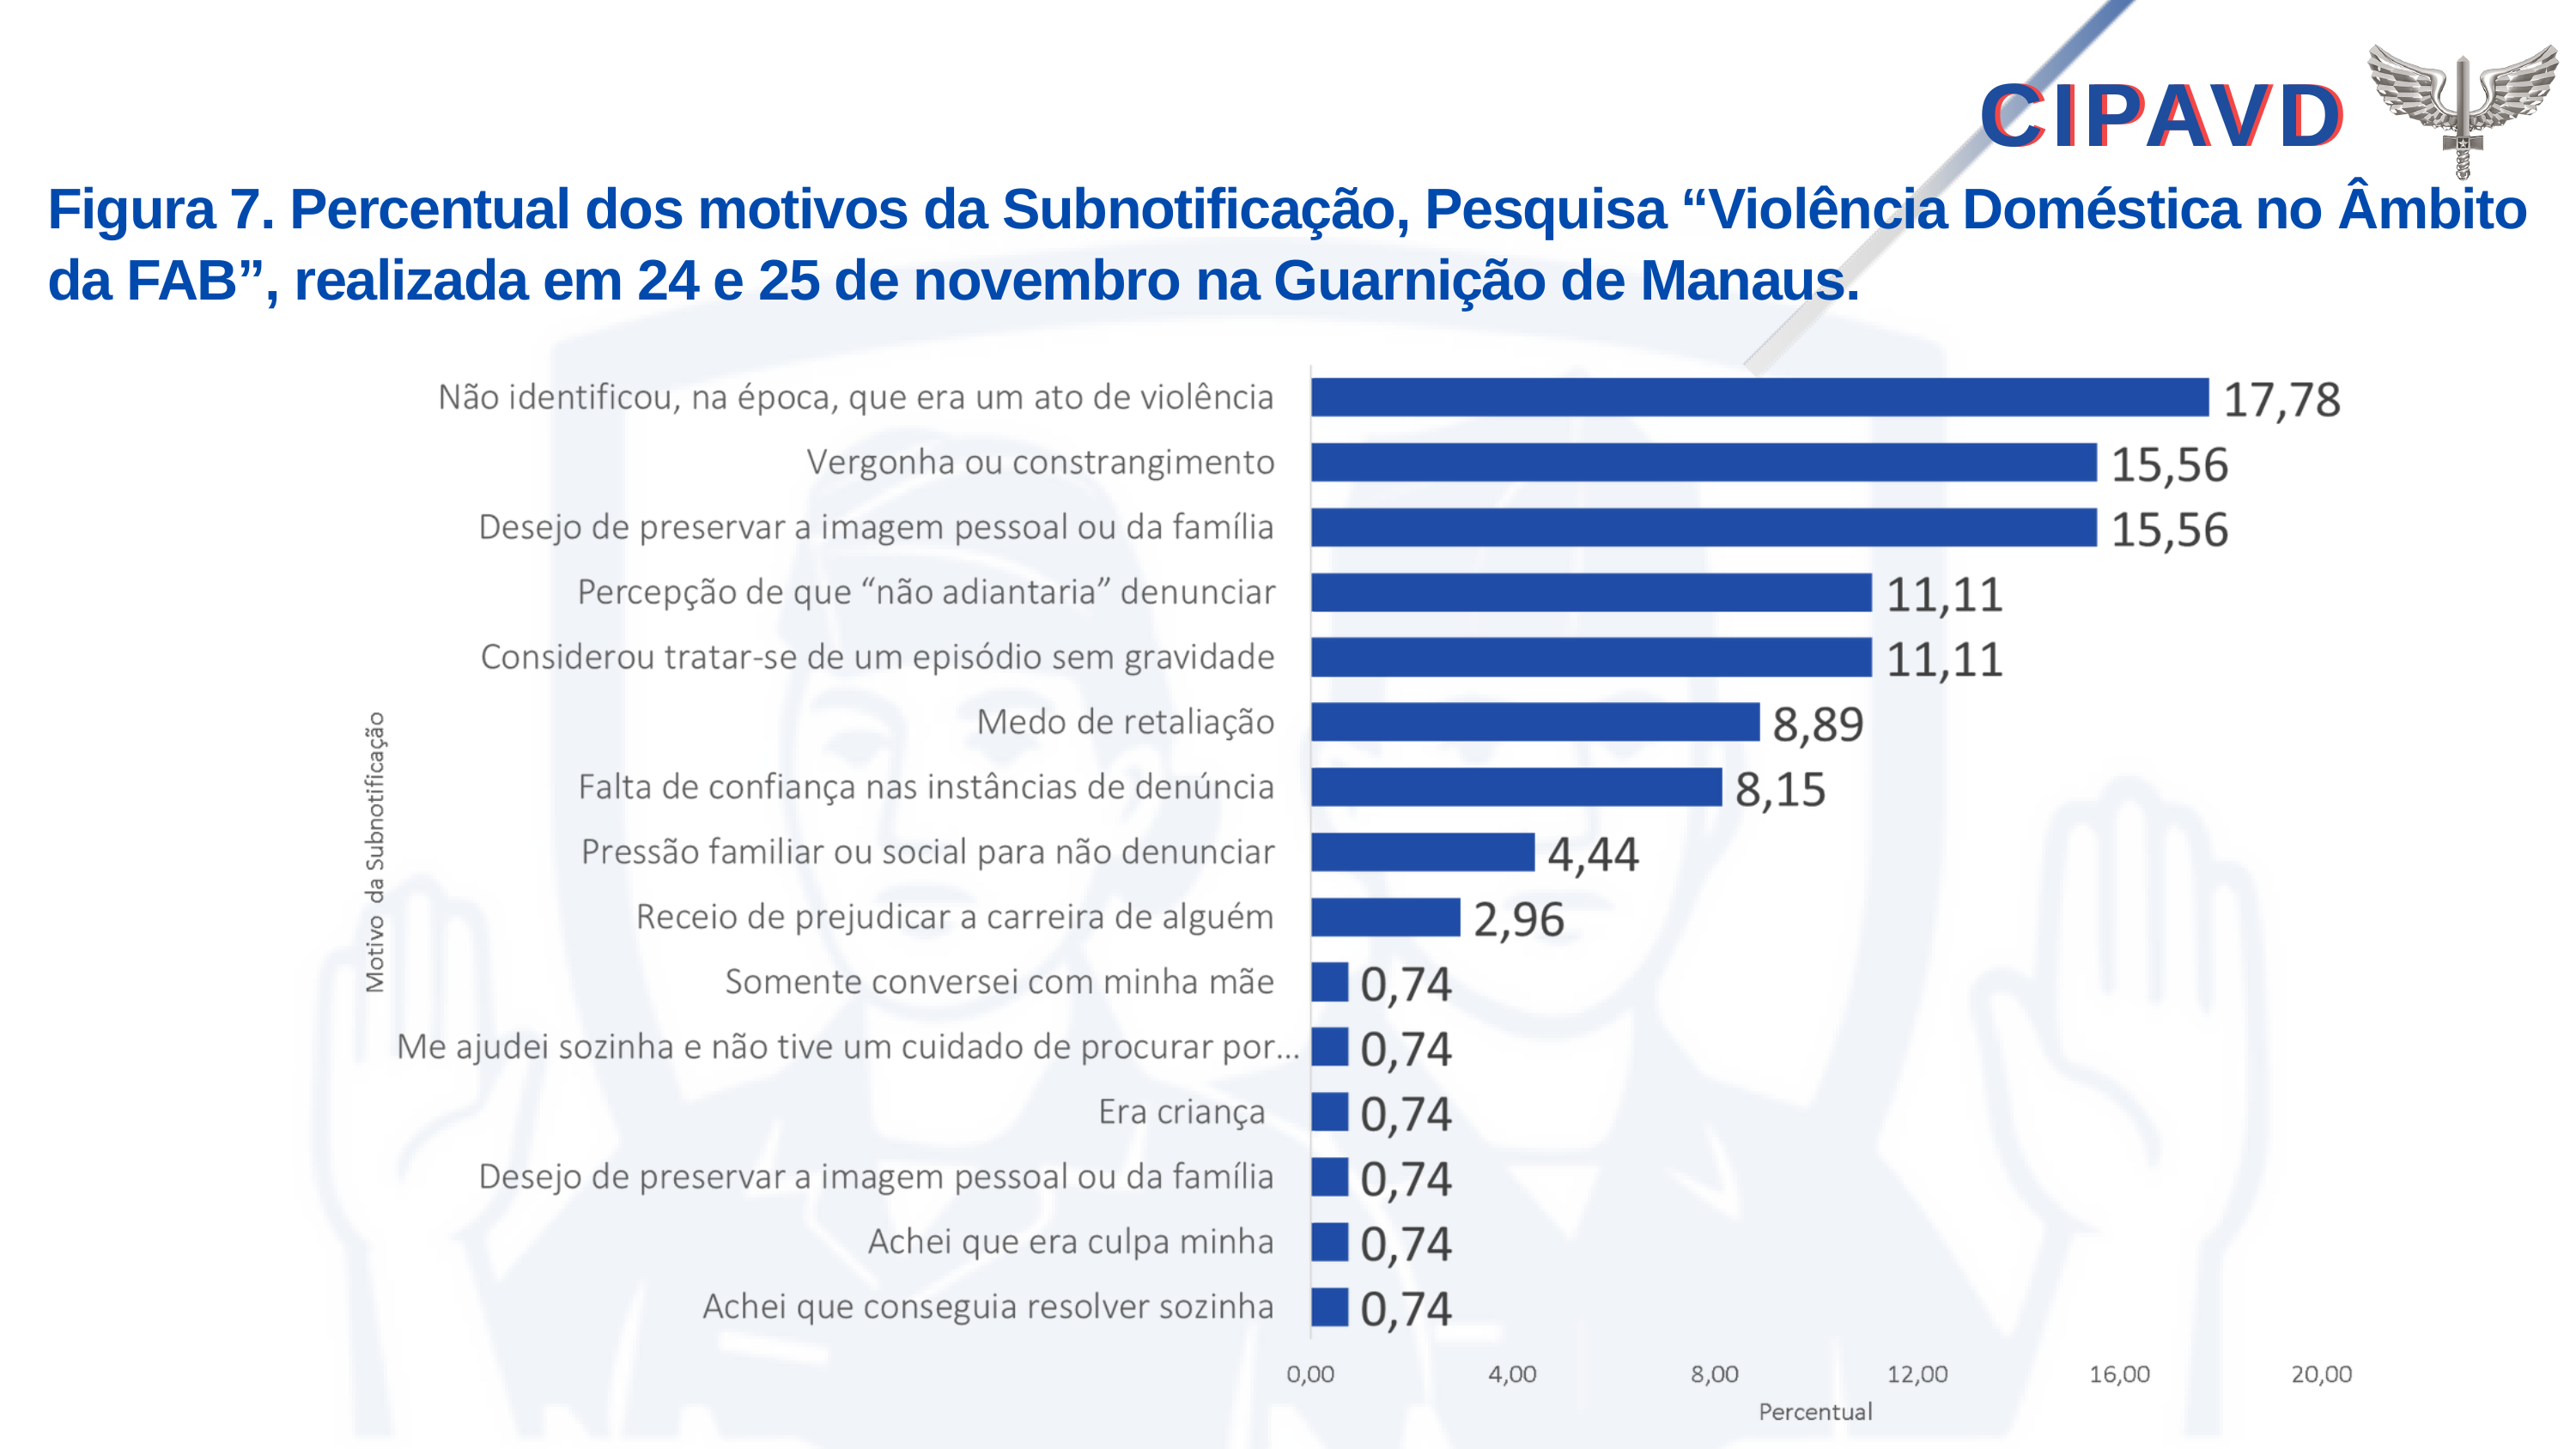

CIPAVD
CIPAVD
Figura 7. Percentual dos motivos da Subnotificação, Pesquisa “Violência Doméstica no Âmbito da FAB”, realizada em 24 e 25 de novembro na Guarnição de Manaus.